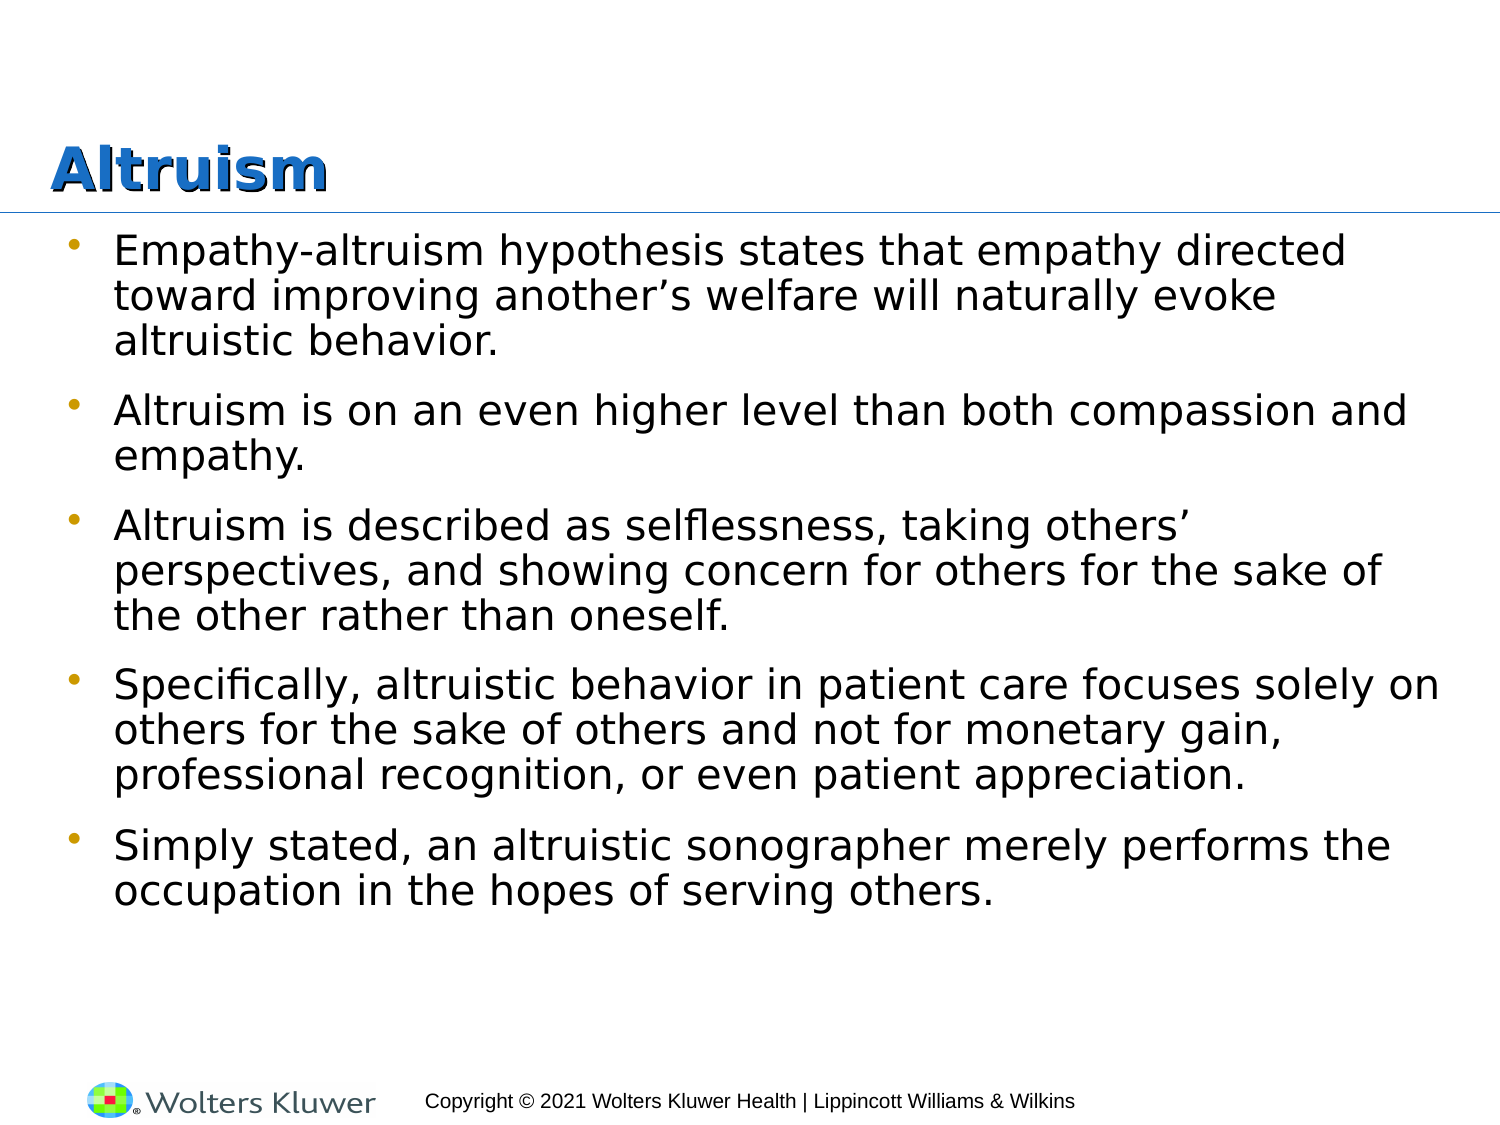

# Altruism
Empathy-altruism hypothesis states that empathy directed toward improving another’s welfare will naturally evoke altruistic behavior.
Altruism is on an even higher level than both compassion and empathy.
Altruism is described as selflessness, taking others’ perspectives, and showing concern for others for the sake of the other rather than oneself.
Specifically, altruistic behavior in patient care focuses solely on others for the sake of others and not for monetary gain, professional recognition, or even patient appreciation.
Simply stated, an altruistic sonographer merely performs the occupation in the hopes of serving others.